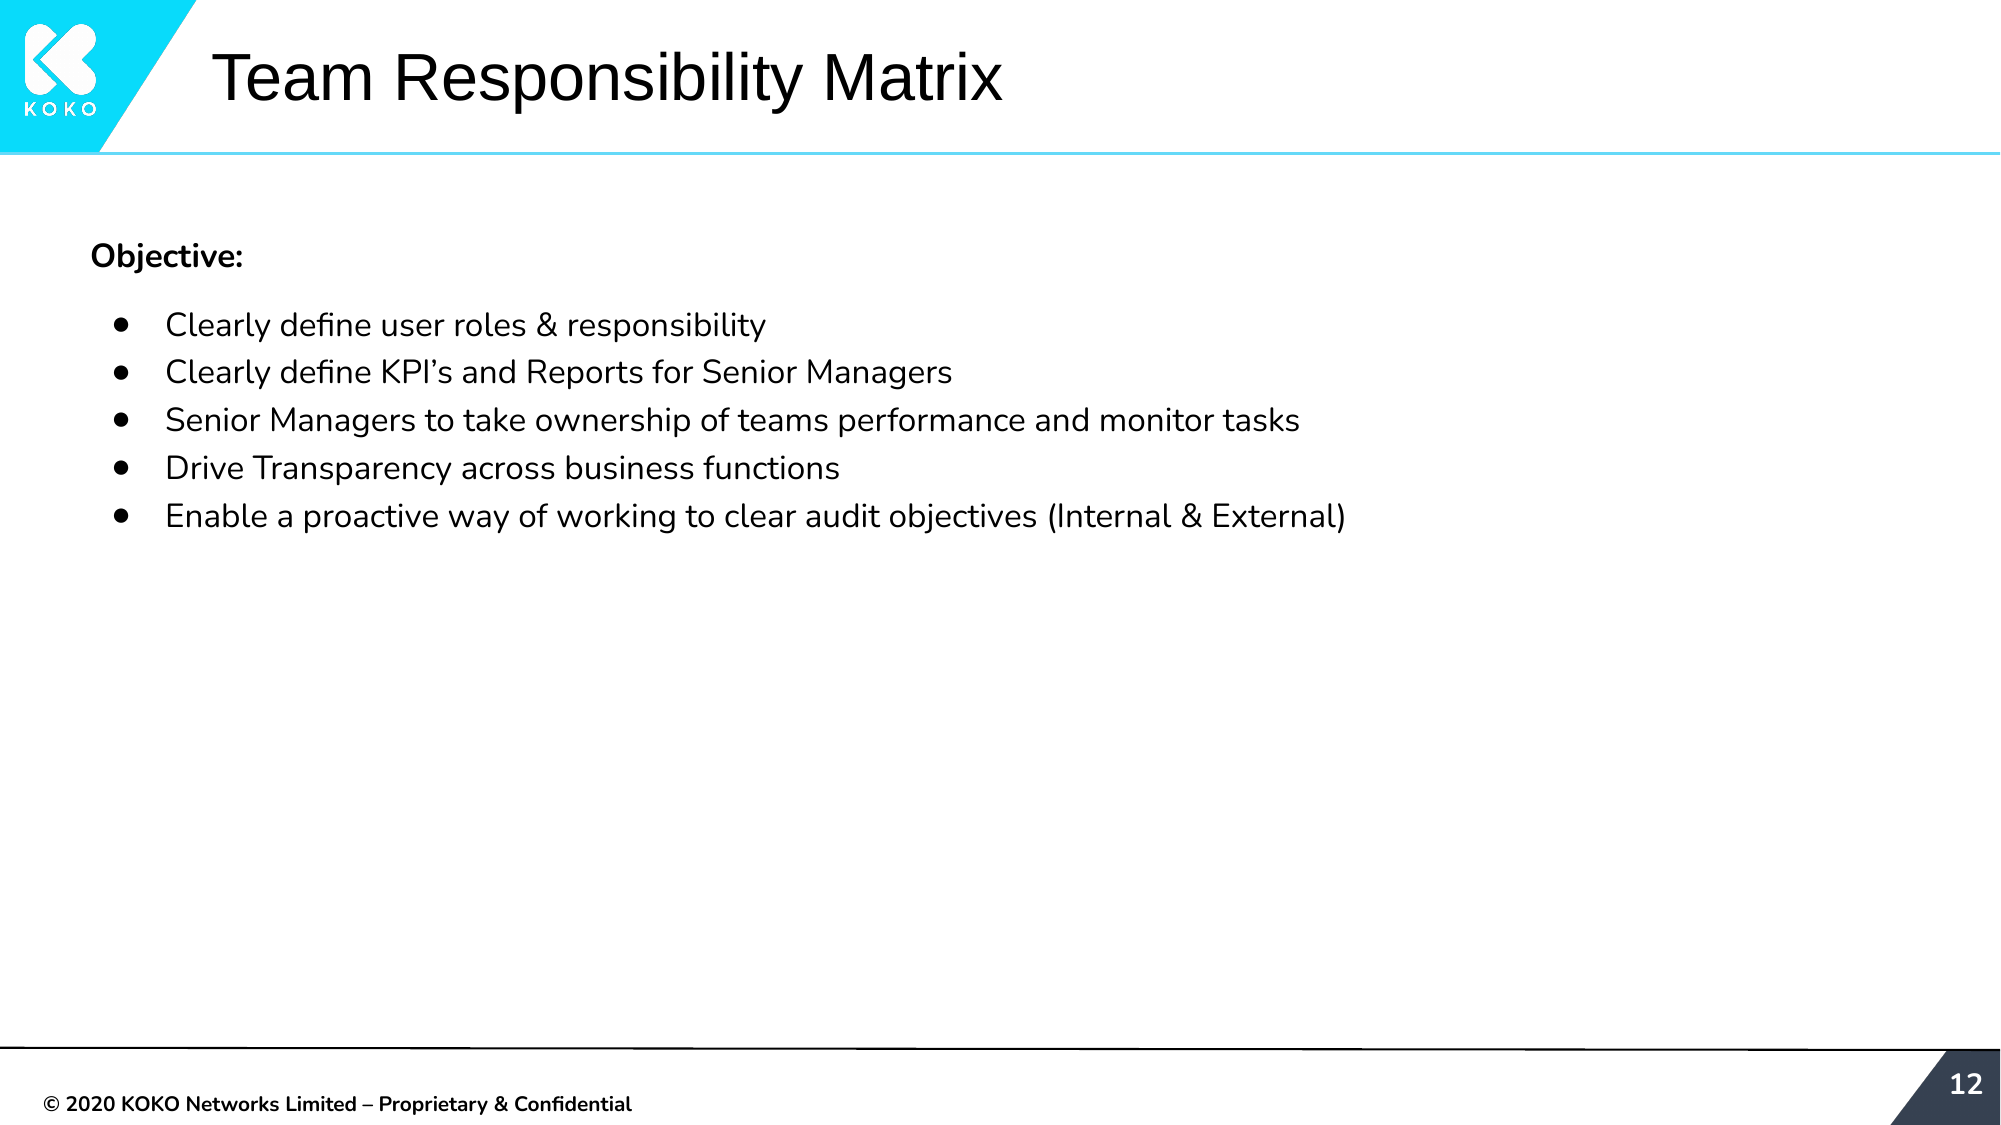

# Team Responsibility Matrix
Objective:
Clearly define user roles & responsibility
Clearly define KPI’s and Reports for Senior Managers
Senior Managers to take ownership of teams performance and monitor tasks
Drive Transparency across business functions
Enable a proactive way of working to clear audit objectives (Internal & External)

12